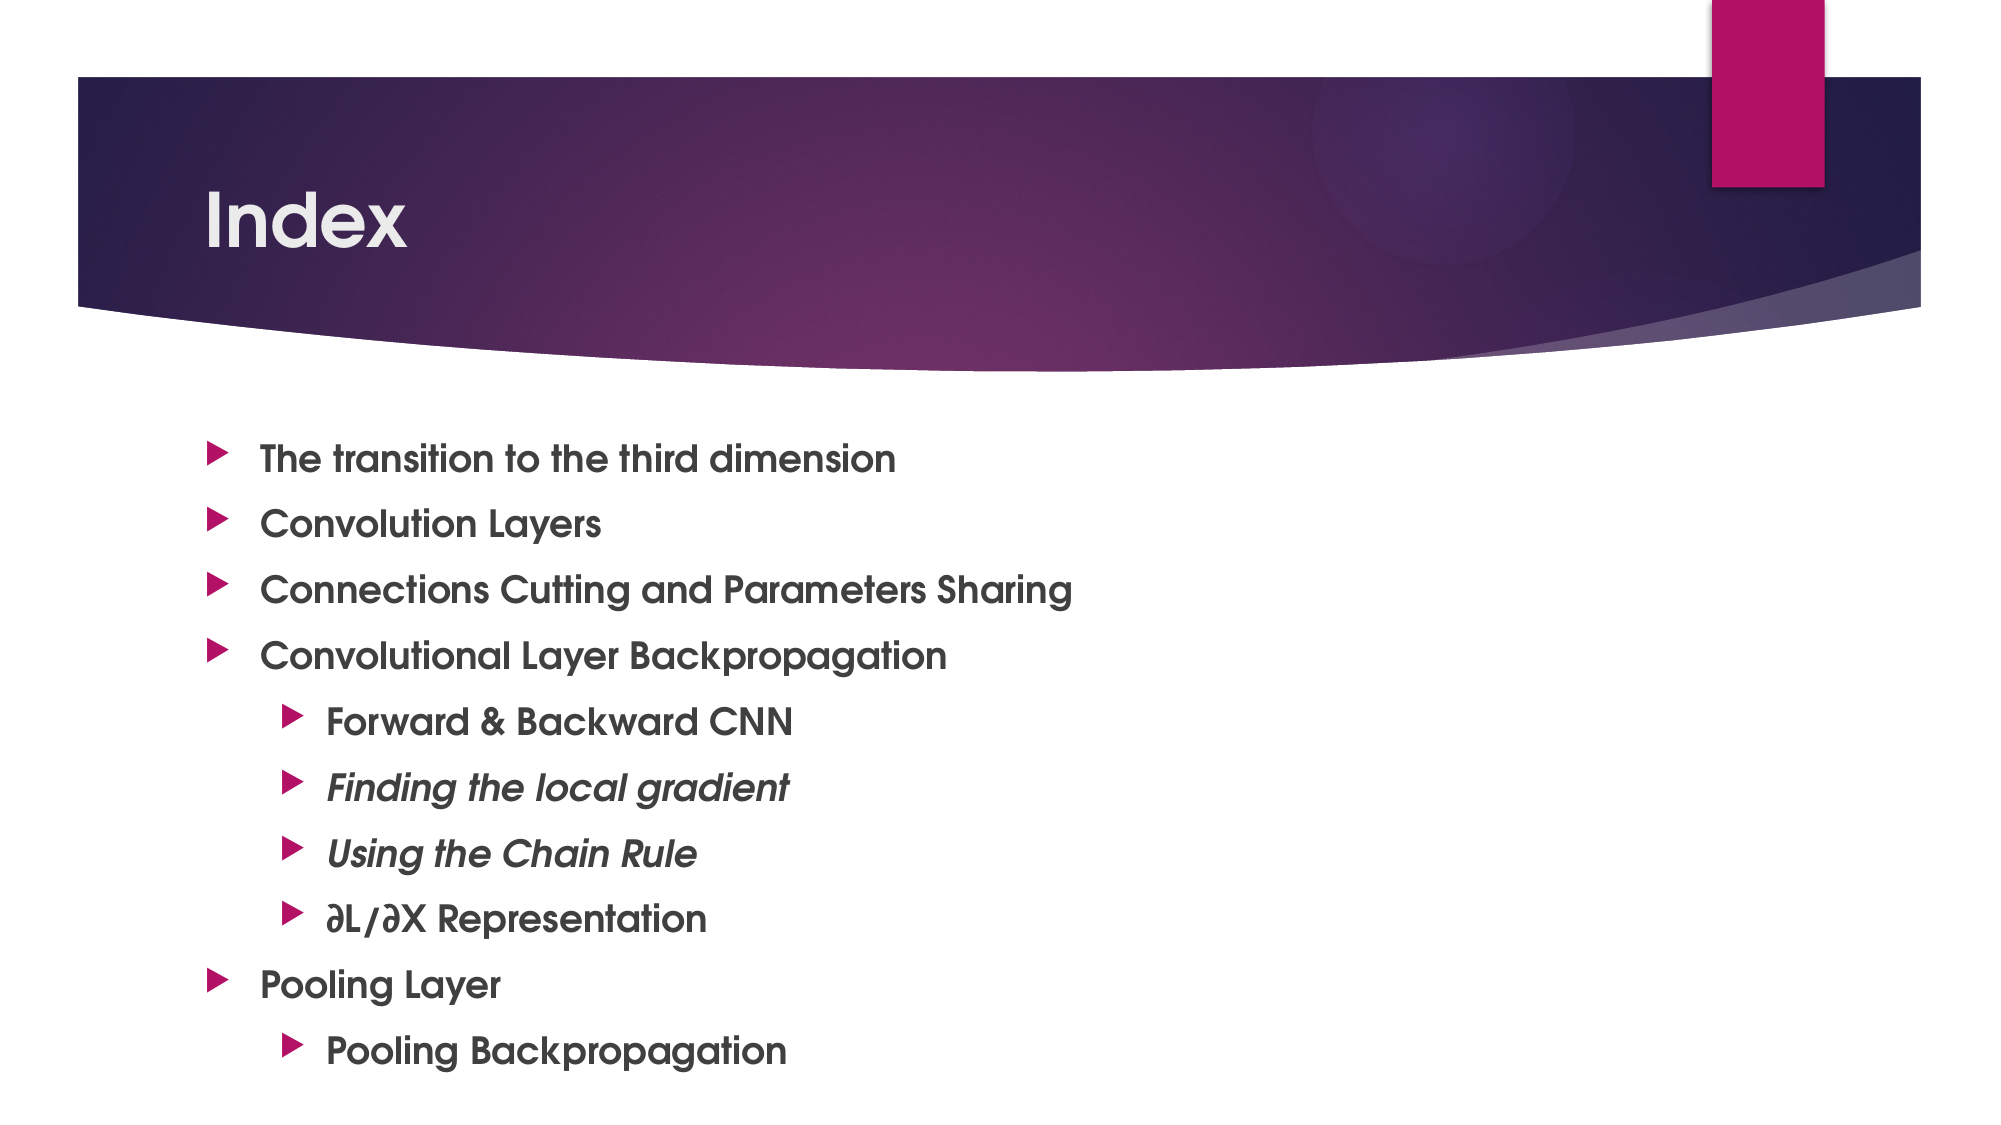

# Index
The transition to the third dimension
Convolution Layers
Connections Cutting and Parameters Sharing
Convolutional Layer Backpropagation
Forward & Backward CNN
Finding the local gradient
Using the Chain Rule
∂L/∂X Representation
Pooling Layer
Pooling Backpropagation